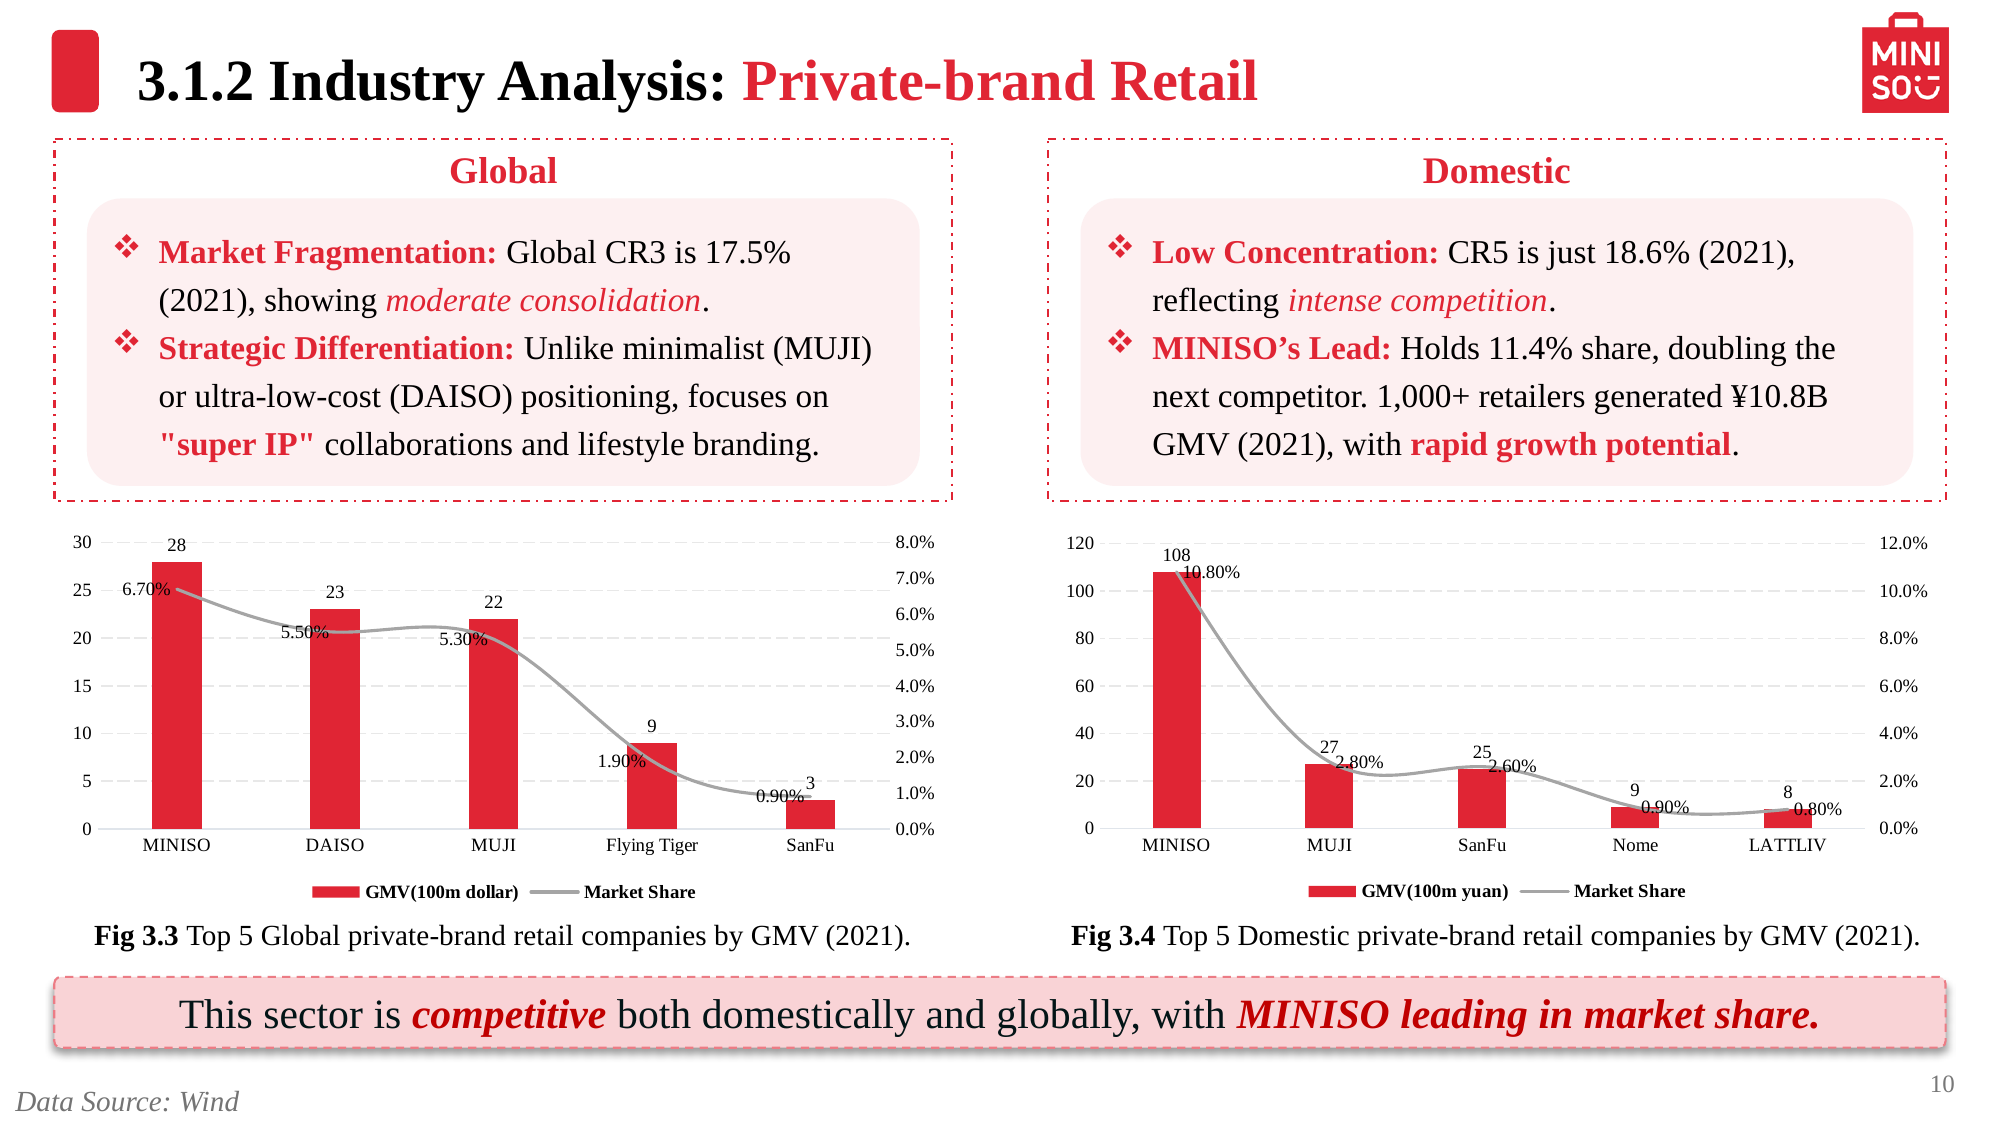

3.1.2 Industry Analysis: Private-brand Retail
Global
Domestic
Market Fragmentation: Global CR3 is 17.5% (2021), showing moderate consolidation.
Strategic Differentiation: Unlike minimalist (MUJI) or ultra-low-cost (DAISO) positioning, focuses on "super IP" collaborations and lifestyle branding.
Low Concentration: CR5 is just 18.6% (2021), reflecting intense competition.
MINISO’s Lead: Holds 11.4% share, doubling the next competitor. 1,000+ retailers generated ¥10.8B GMV (2021), with rapid growth potential.

### Chart

| Category | GMV(100m dollar) | Market Share |
|---|---|---|
| MINISO | 28.0 | 0.067 |
| DAISO | 23.0 | 0.055 |
| MUJI | 22.0 | 0.053 |
| Flying Tiger | 9.0 | 0.019 |
| SanFu | 3.0 | 0.009 |

### Chart

| Category | GMV(100m yuan) | Market Share |
|---|---|---|
| MINISO | 108.0 | 0.108 |
| MUJI | 27.0 | 0.028 |
| SanFu | 25.0 | 0.026 |
| Nome | 9.0 | 0.009 |
| LATTLIV | 8.0 | 0.008 |
Fig 3.3 Top 5 Global private-brand retail companies by GMV (2021).
Fig 3.4 Top 5 Domestic private-brand retail companies by GMV (2021).
This sector is competitive both domestically and globally, with MINISO leading in market share.
10
Data Source: Wind